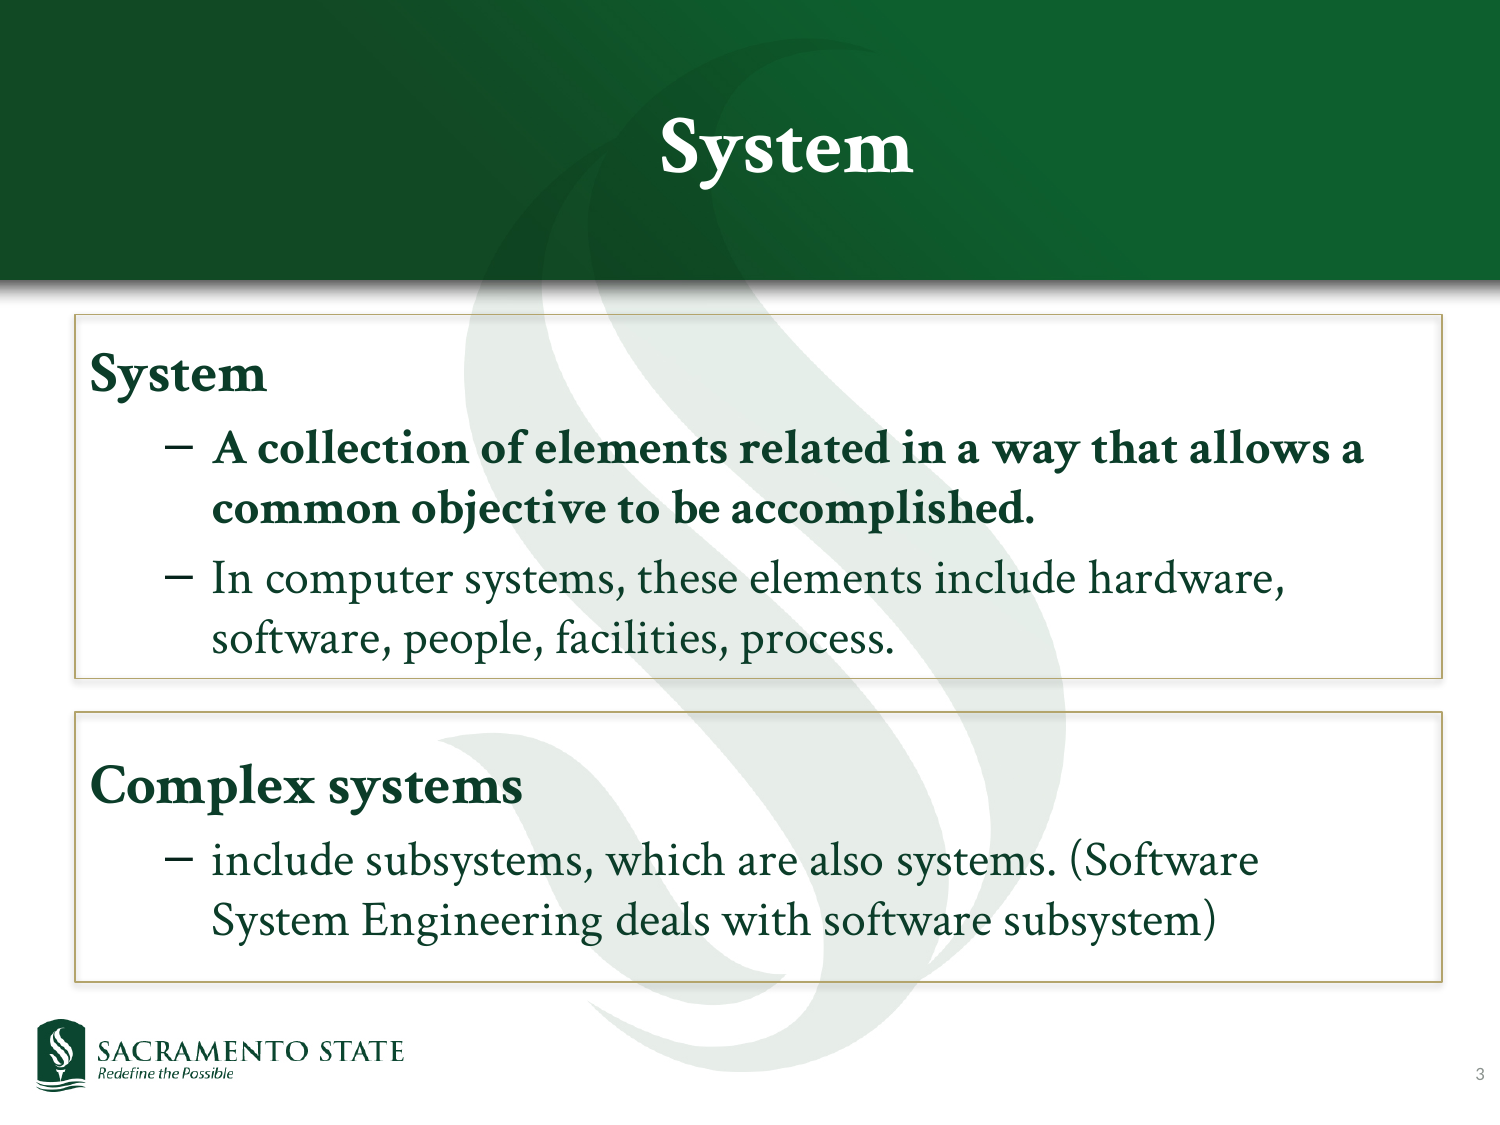

# System

System
A collection of elements related in a way that allows a common objective to be accomplished.
In computer systems, these elements include hardware, software, people, facilities, process.

Complex systems
include subsystems, which are also systems. (Software System Engineering deals with software subsystem)

3